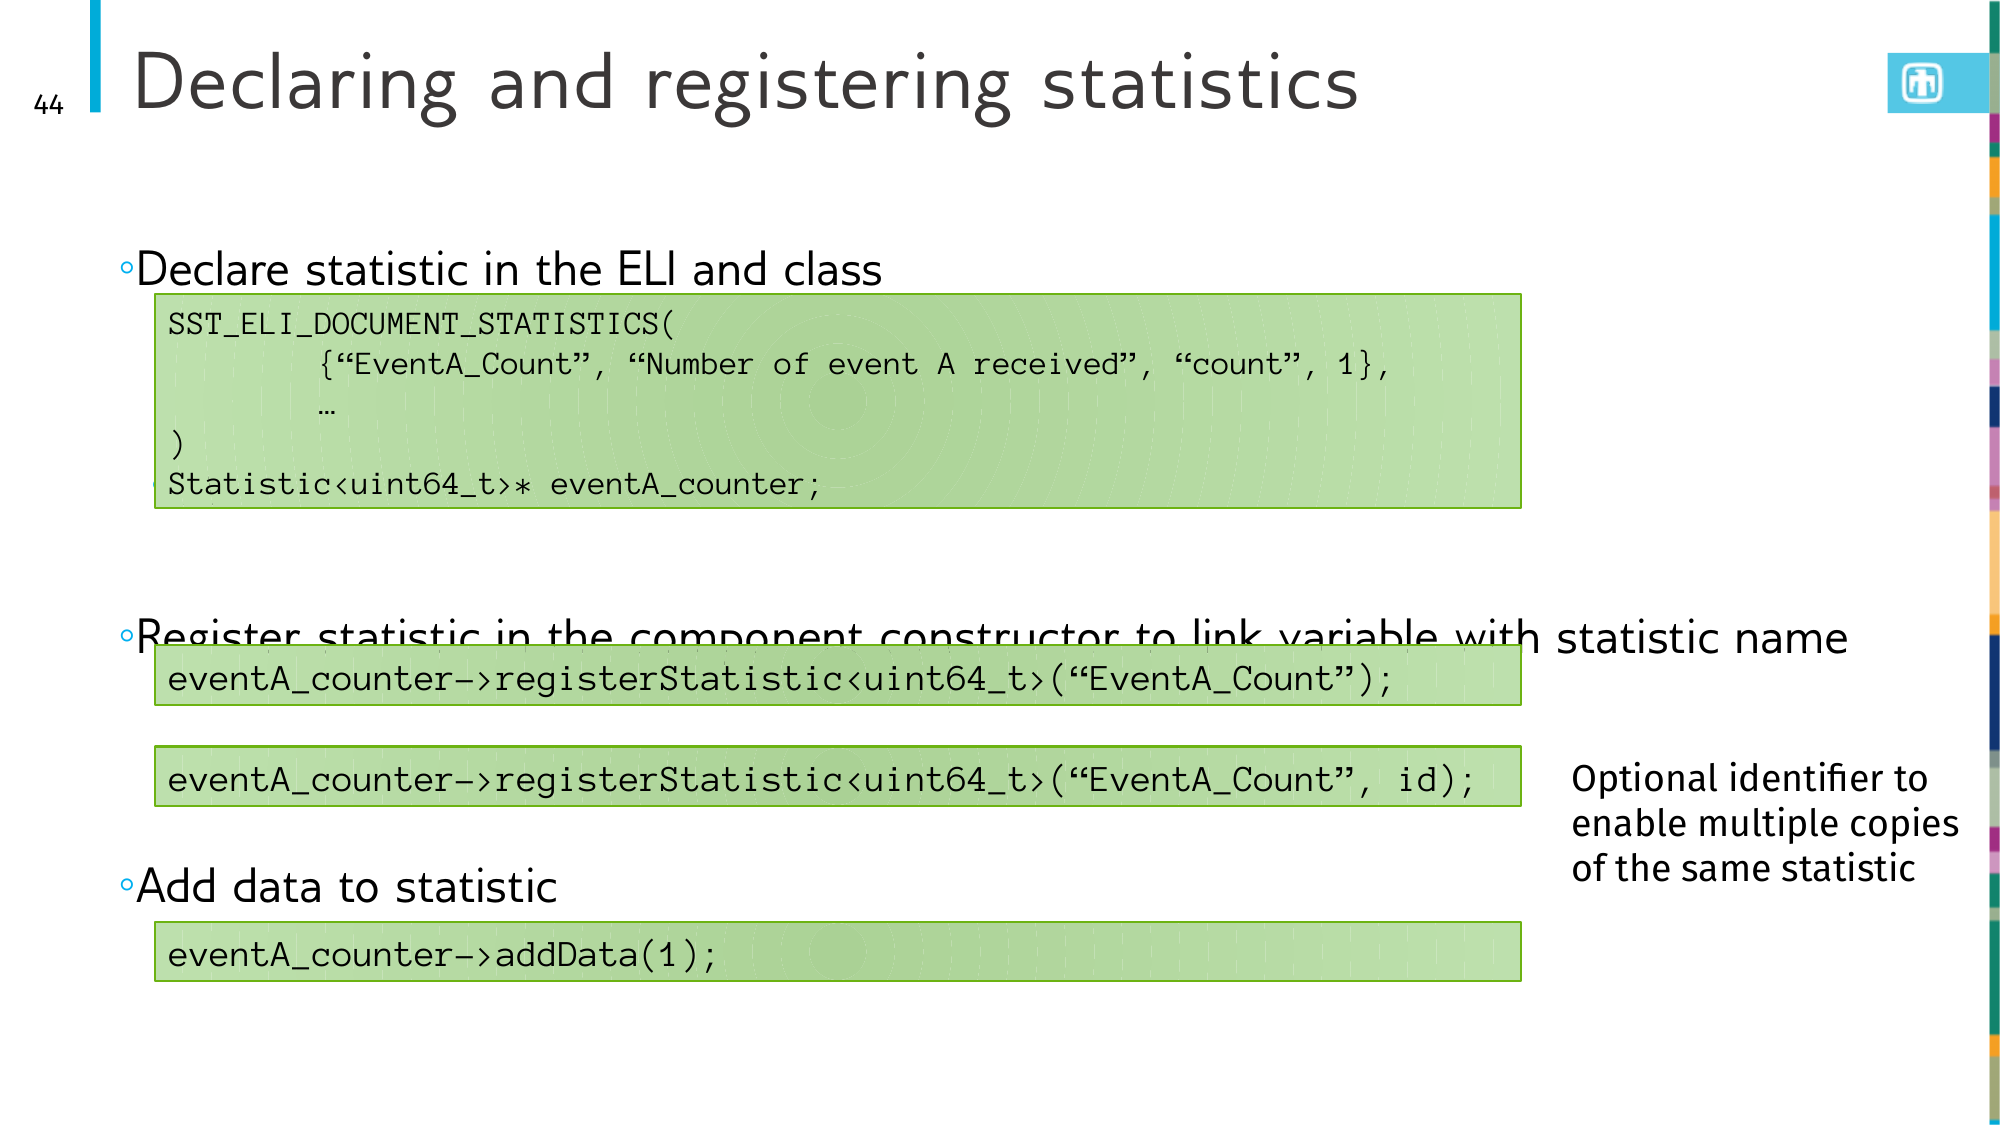

# Declaring and registering statistics
44
Declare statistic in the ELI and class

Ω

Register statistic in the component constructor to link variable with statistic name

Add data to statistic

SST_ELI_DOCUMENT_STATISTICS(
	{“EventA_Count”, “Number of event A received”, “count”, 1},
	…
)
Statistic<uint64_t>* eventA_counter;
eventA_counter->registerStatistic<uint64_t>(“EventA_Count”);
eventA_counter->registerStatistic<uint64_t>(“EventA_Count”, id);
Optional identifier to enable multiple copies of the same statistic
eventA_counter->addData(1);